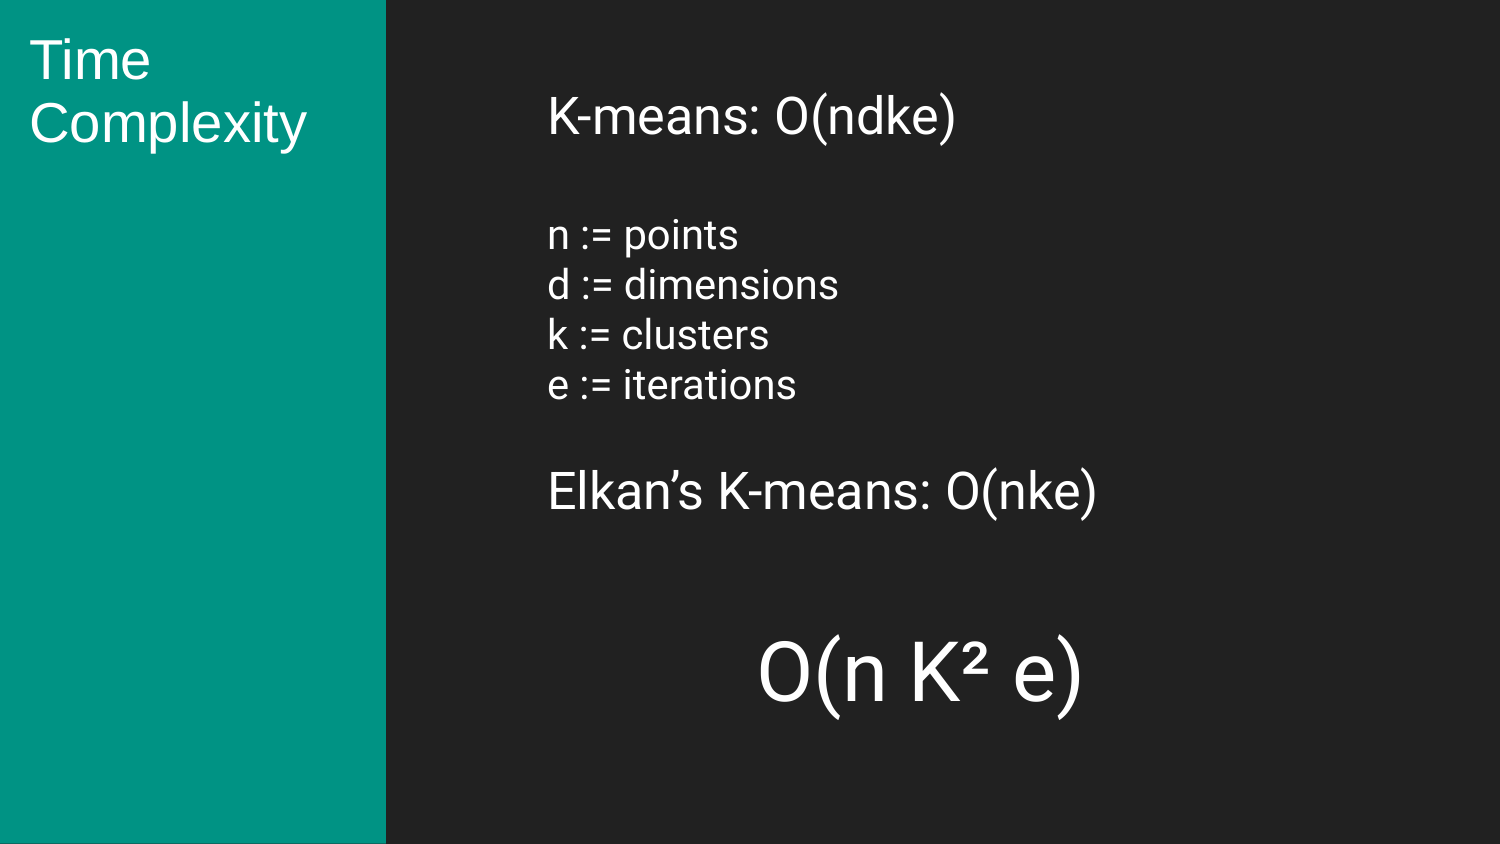

Time Complexity
K-means: O(ndke)

n := points
d := dimensions
k := clusters
e := iterations

Elkan’s K-means: O(nke)
O(n K² e)